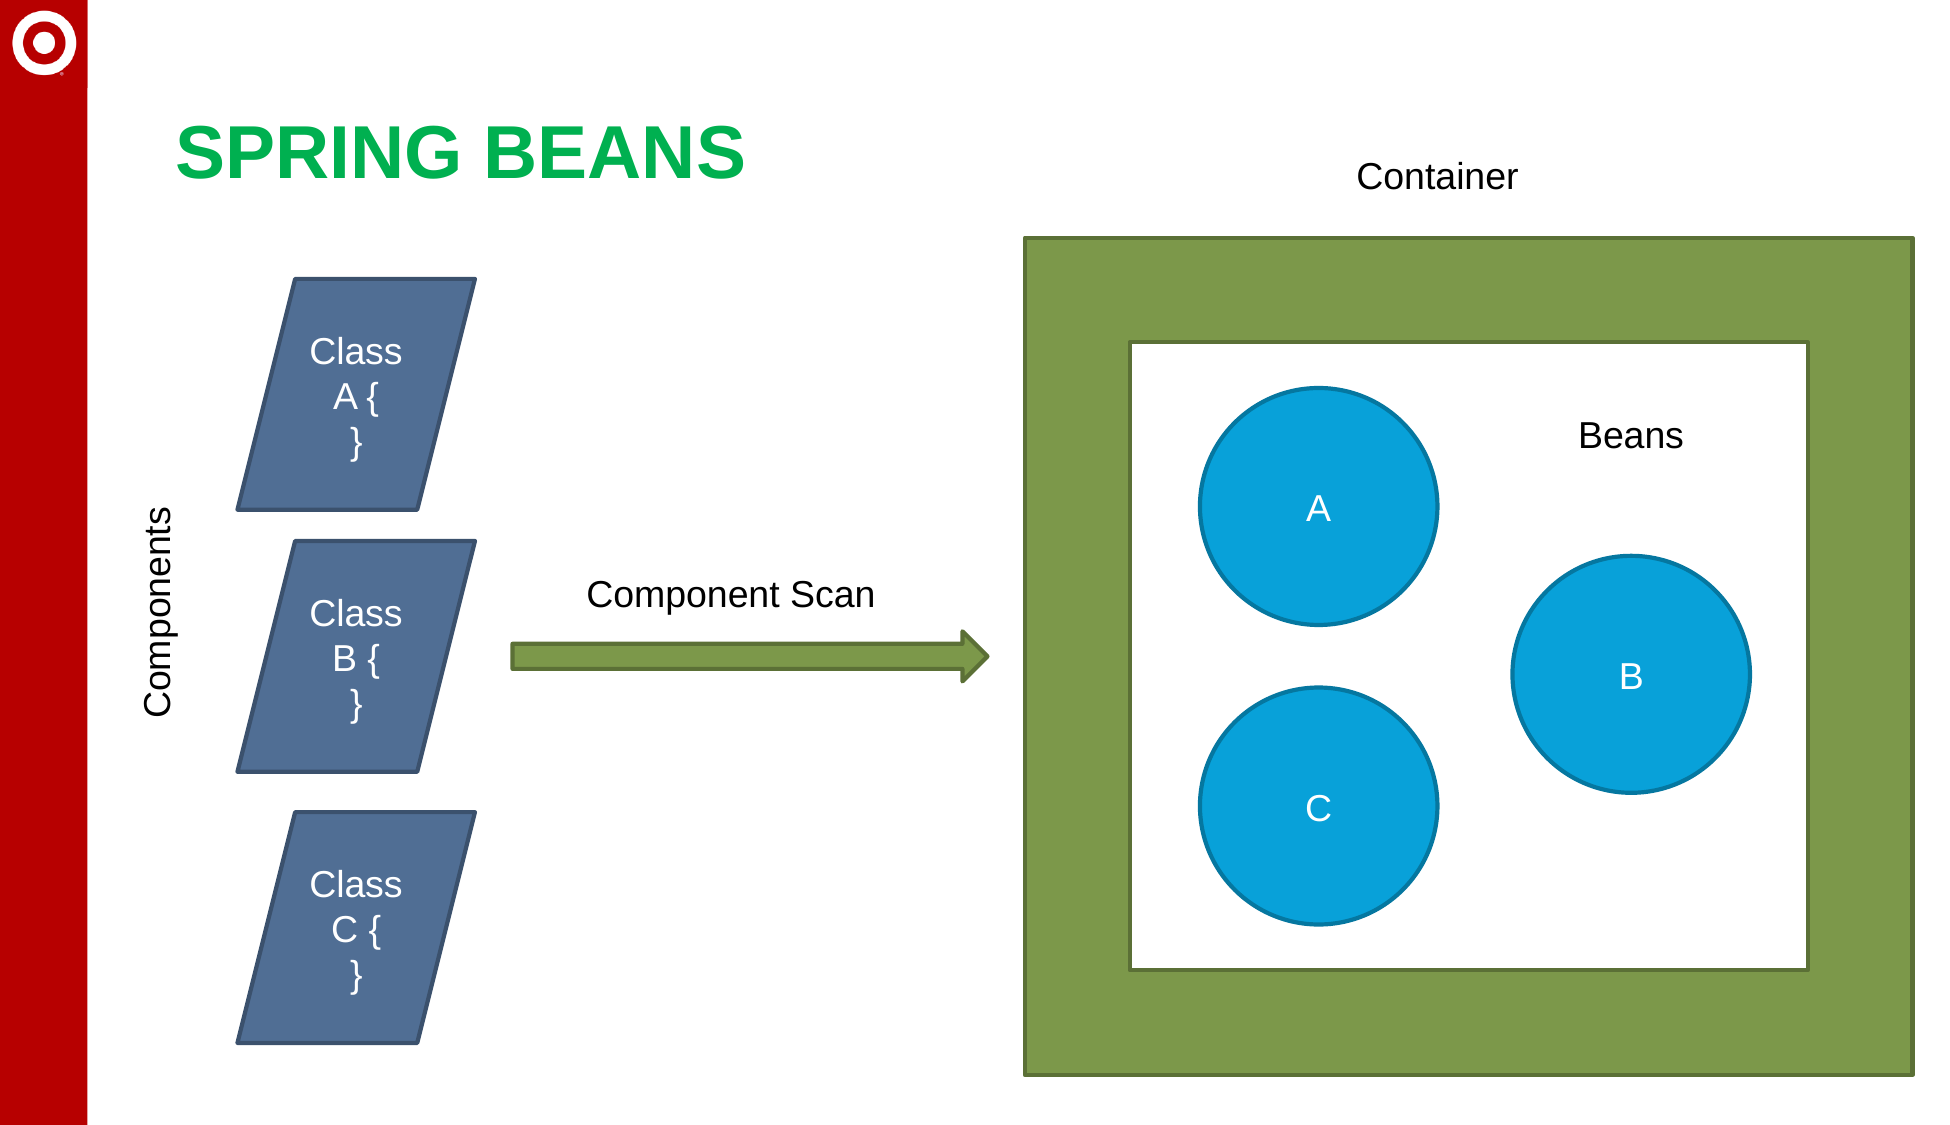

Spring beans
Container

Class A {
}
A
Beans
Class B {
}
B
Component Scan
Components

C
Class C {
}